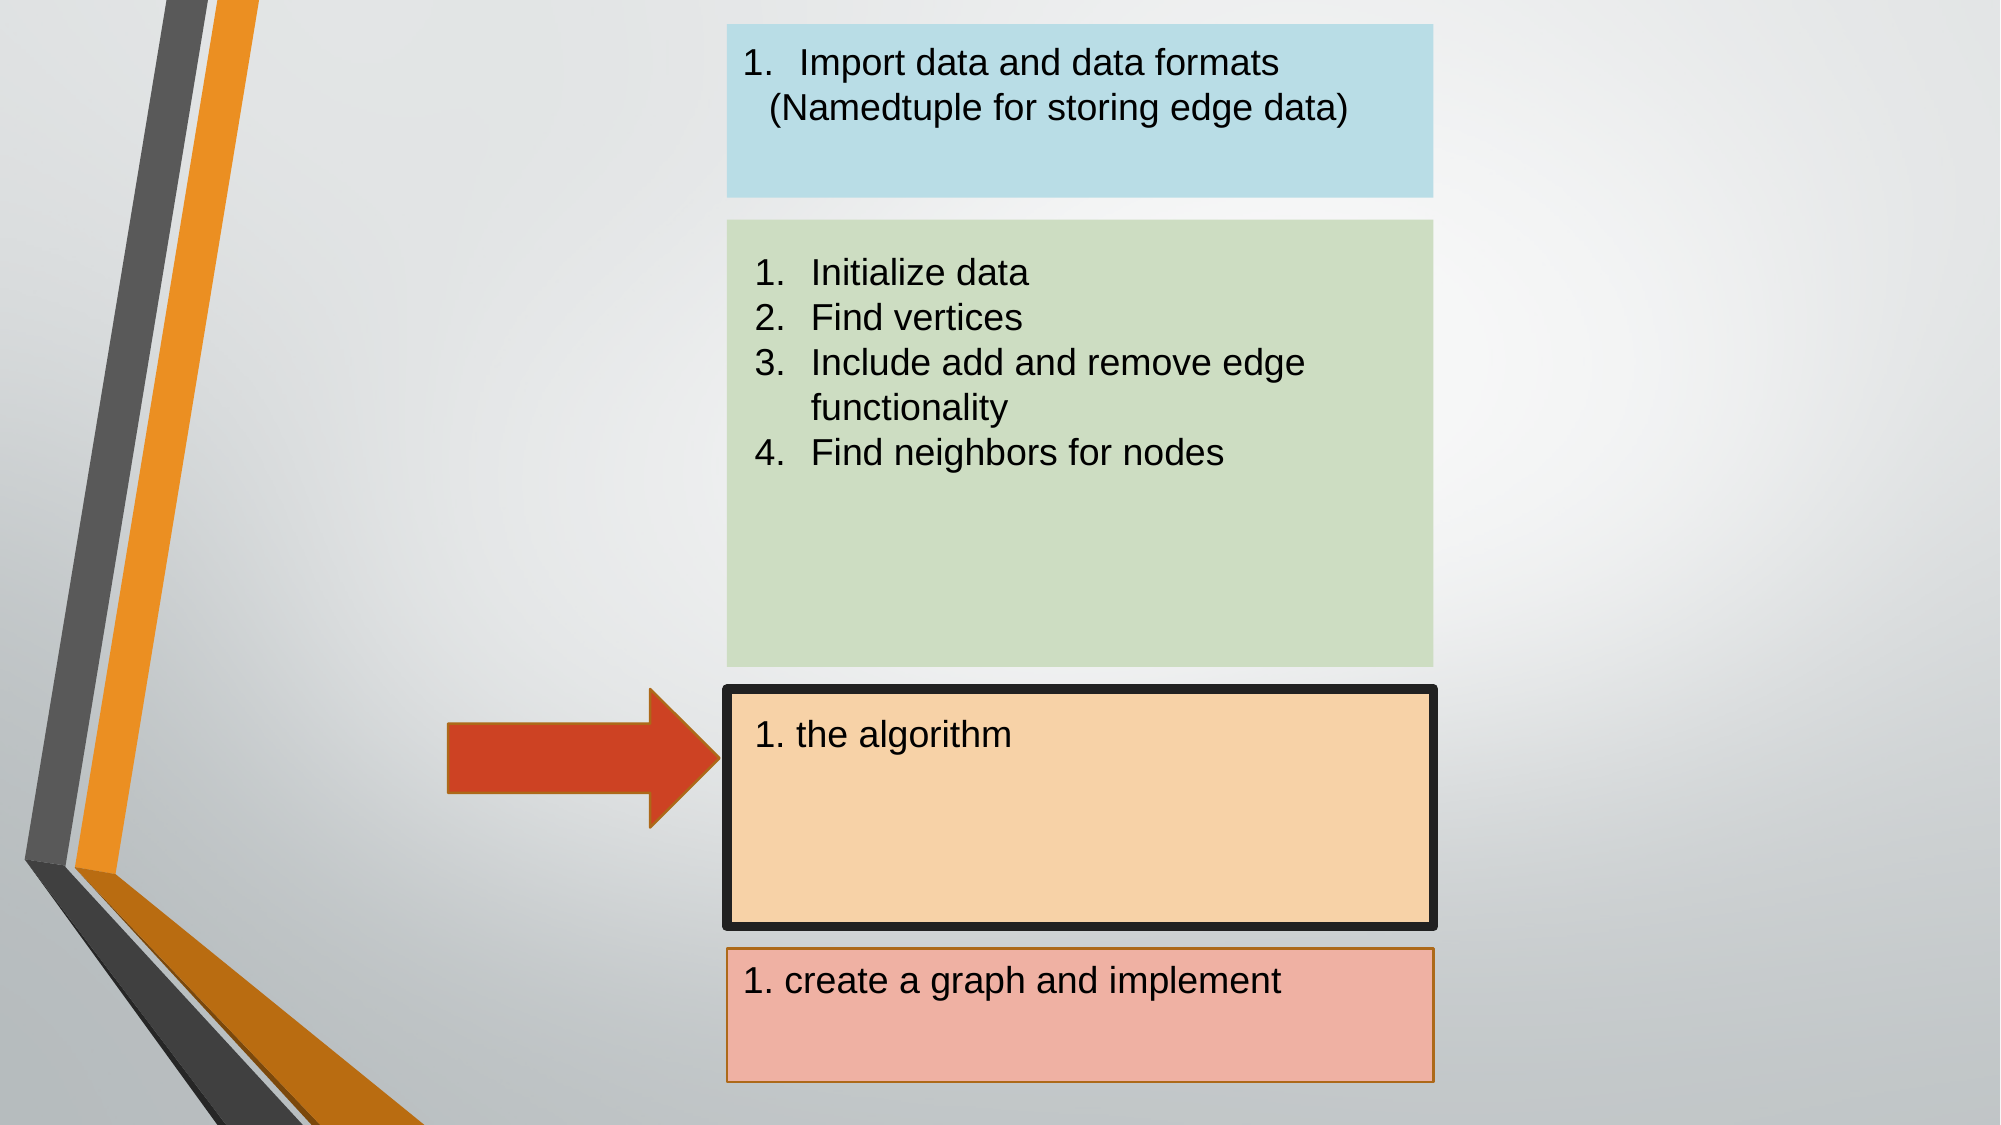

Import data and data formats
(Namedtuple for storing edge data)

Initialize data
Find vertices
Include add and remove edge functionality
Find neighbors for nodes

1. the algorithm
1. create a graph and implement